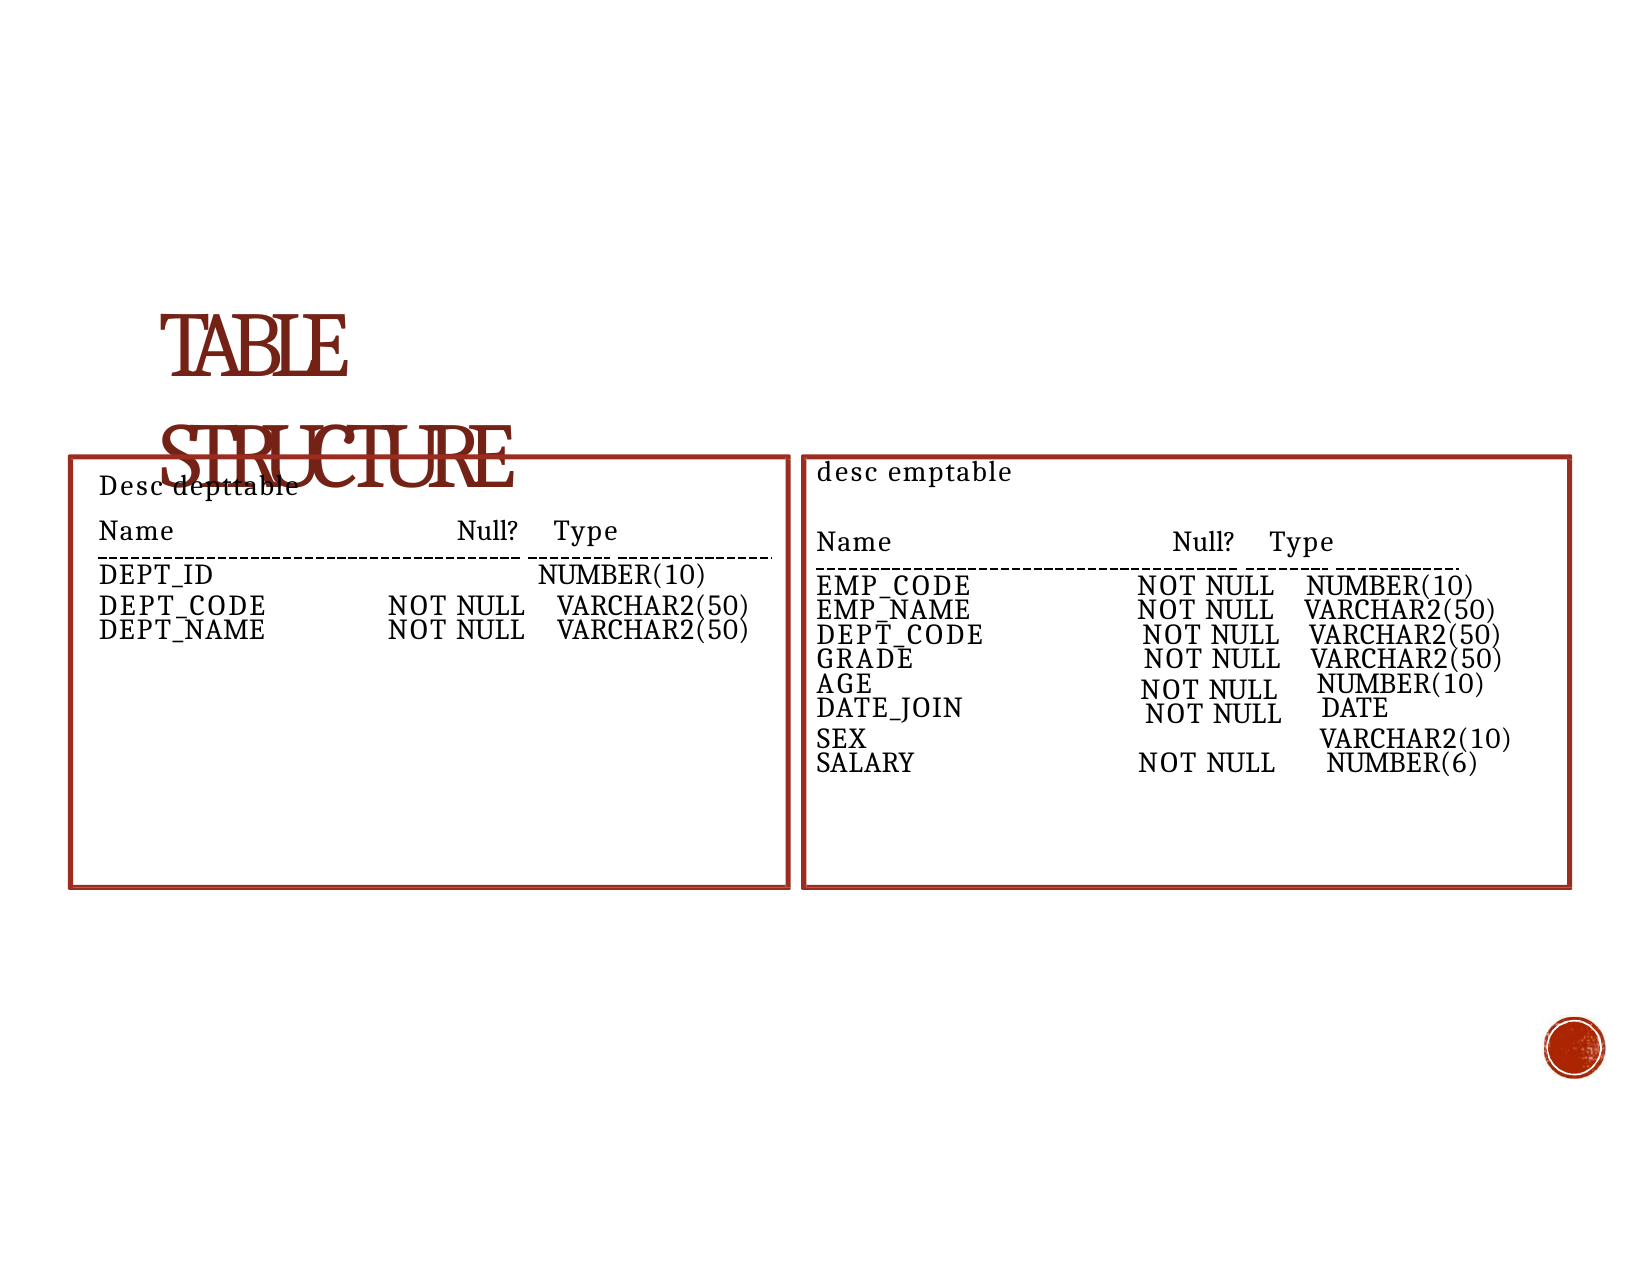

# TABLE	STRUCTURE
desc emptable
Desc depttable
Name	Null?	Type

Name
Null?
Type

DEPT_ID
DEPT_CODE DEPT_NAME
NUMBER(10)
NOT NULL	VARCHAR2(50) NOT NULL	VARCHAR2(50)

EMP_CODE
EMP_NAME
DEPT_CODE
GRADE
AGE
DATE_JOIN
SEX SALARY
NOT NULL
NOT NULL
NOT NULL
NOT NULL
NOT NULL NOT NULL
NOT NULL
NUMBER(10)
VARCHAR2(50)
VARCHAR2(50)
VARCHAR2(50)
NUMBER(10)
DATE
VARCHAR2(10) NUMBER(6)